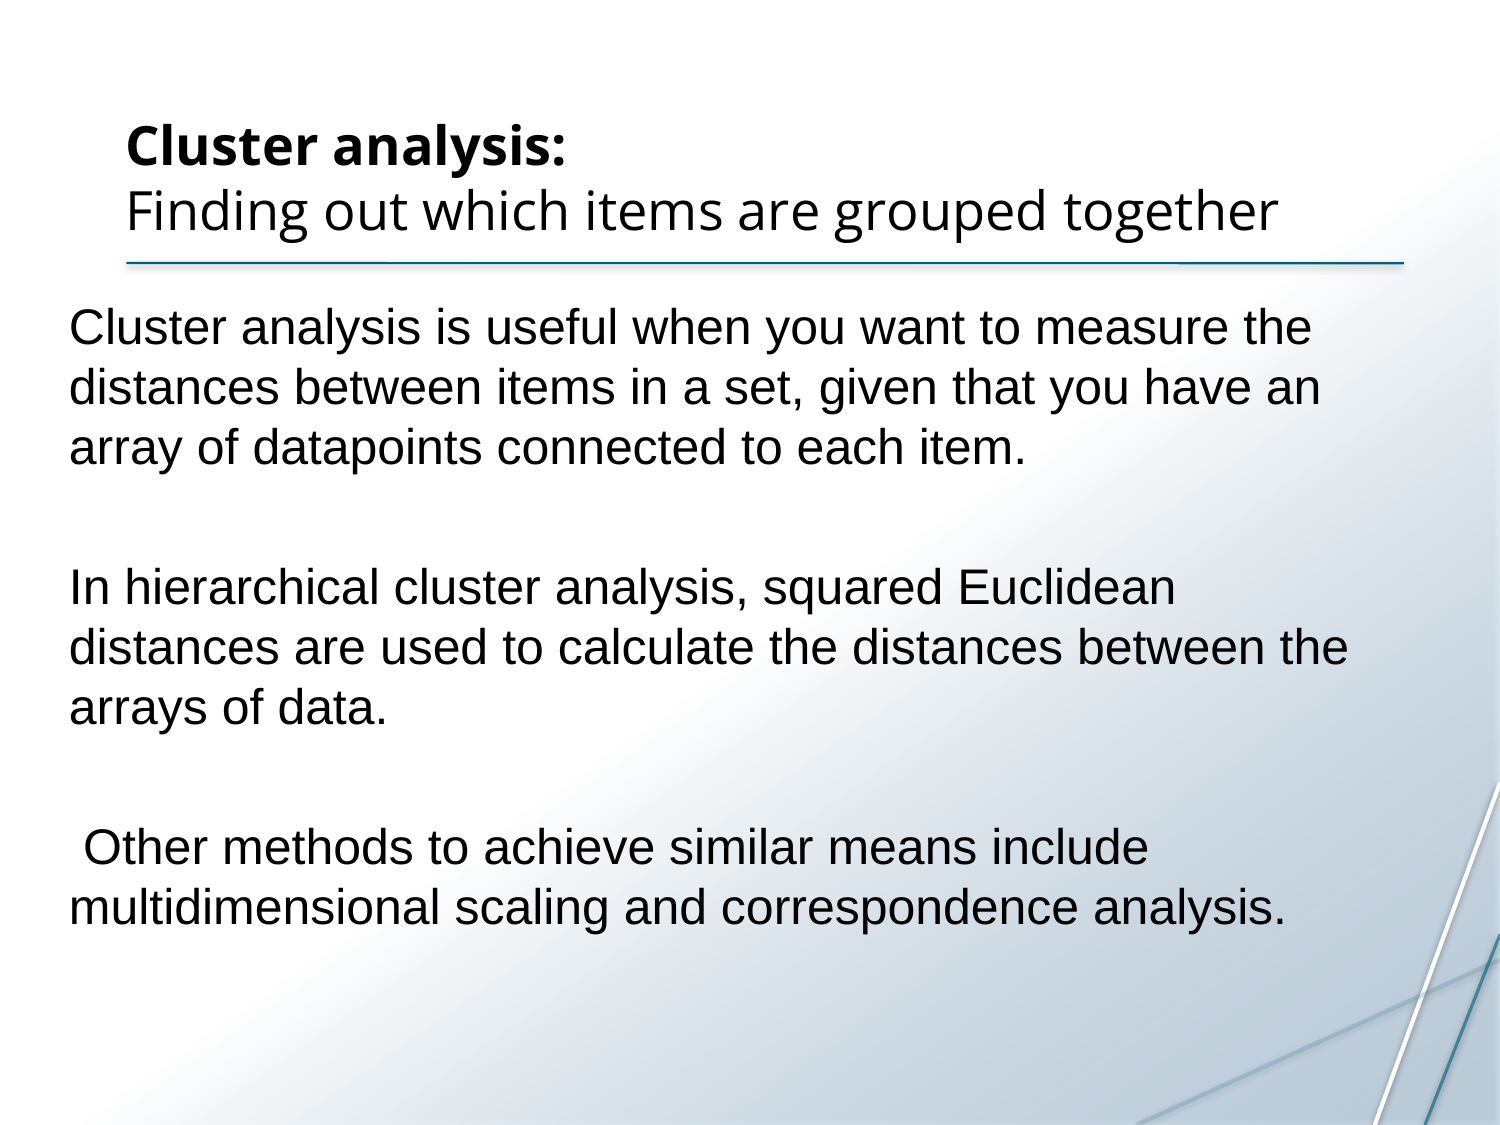

# Cluster analysis: Finding out which items are grouped together
Cluster analysis is useful when you want to measure the distances between items in a set, given that you have an array of datapoints connected to each item.

In hierarchical cluster analysis, squared Euclidean distances are used to calculate the distances between the arrays of data.

 Other methods to achieve similar means include multidimensional scaling and correspondence analysis.